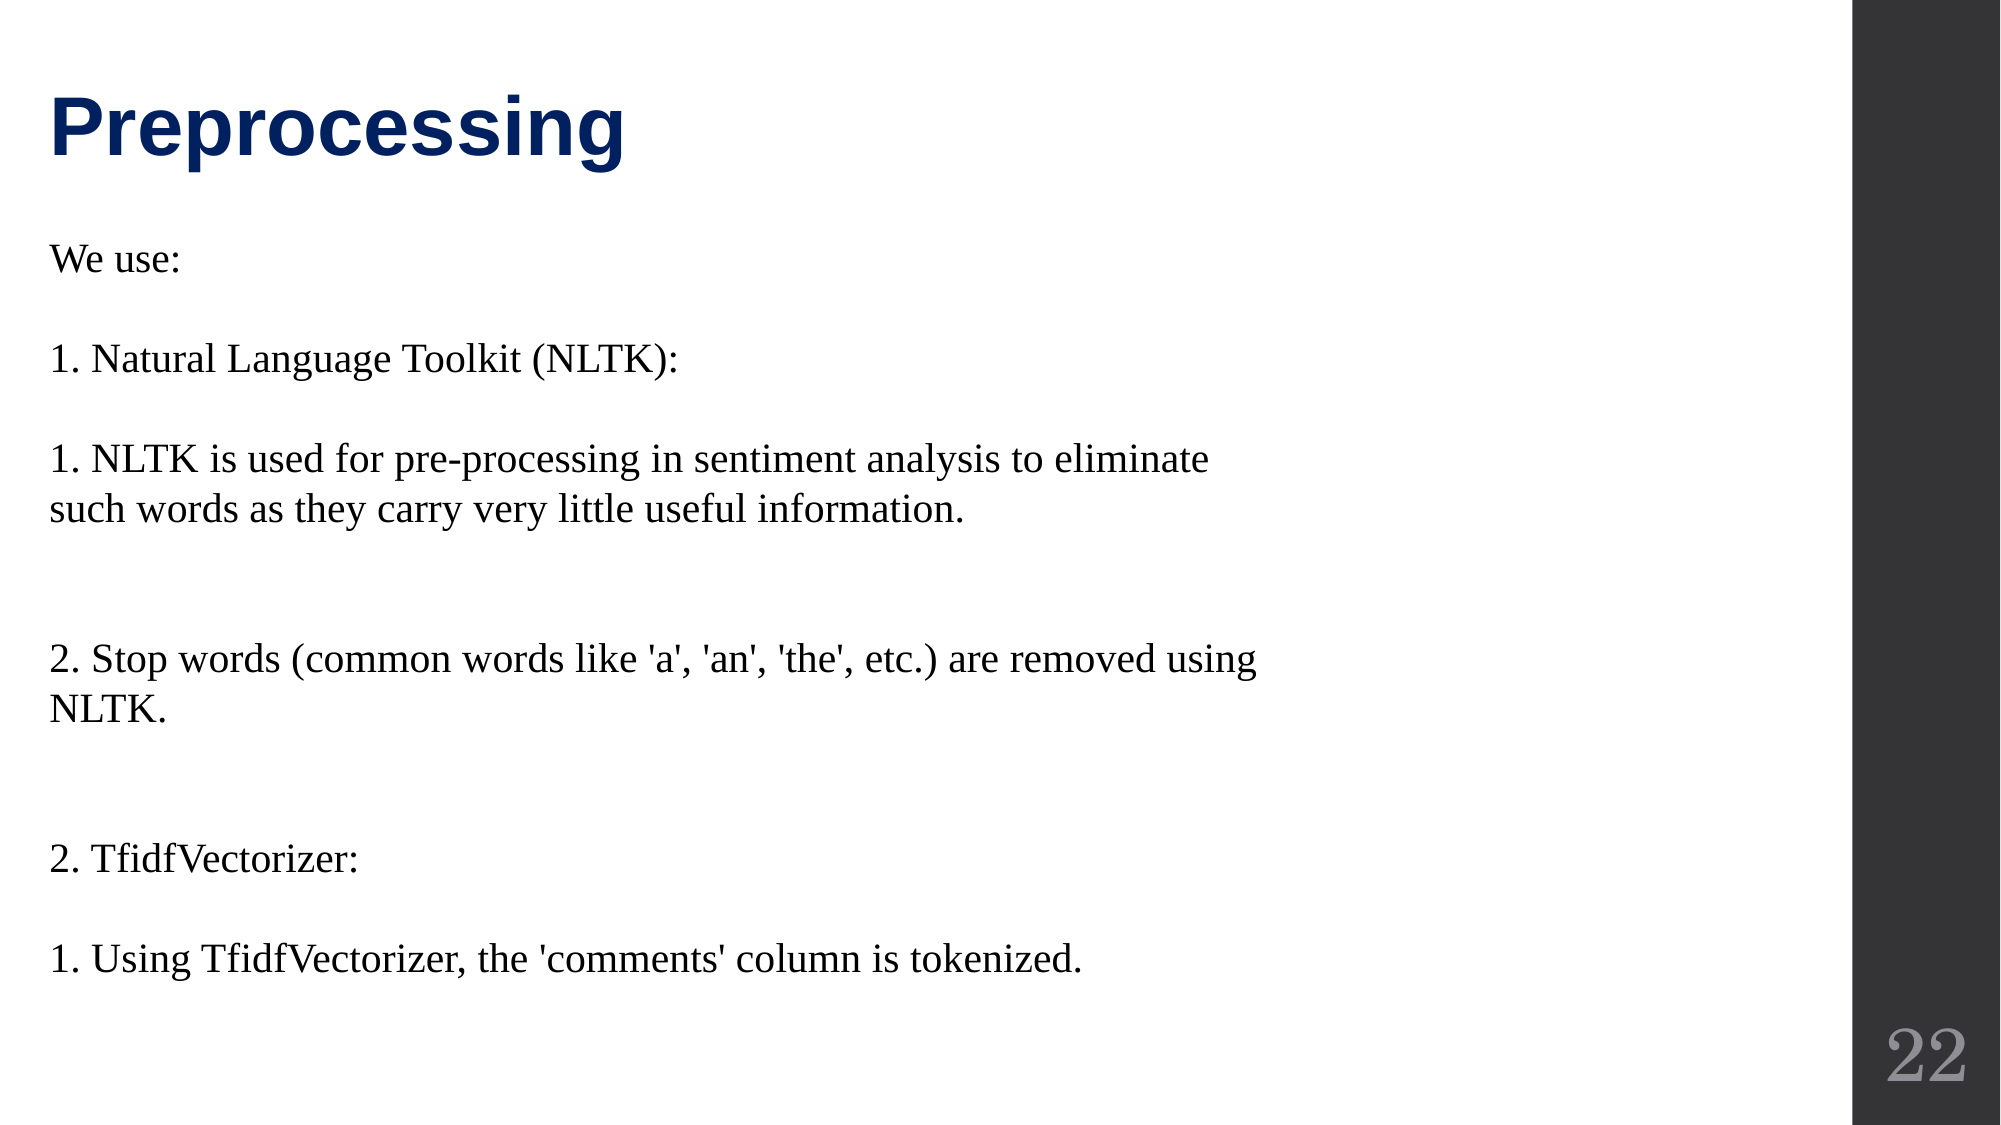

Preprocessing
We use:

1. Natural Language Toolkit (NLTK):

1. NLTK is used for pre-processing in sentiment analysis to eliminate such words as they carry very little useful information.

2. Stop words (common words like 'a', 'an', 'the', etc.) are removed using NLTK.

2. TfidfVectorizer:

1. Using TfidfVectorizer, the 'comments' column is tokenized.

22